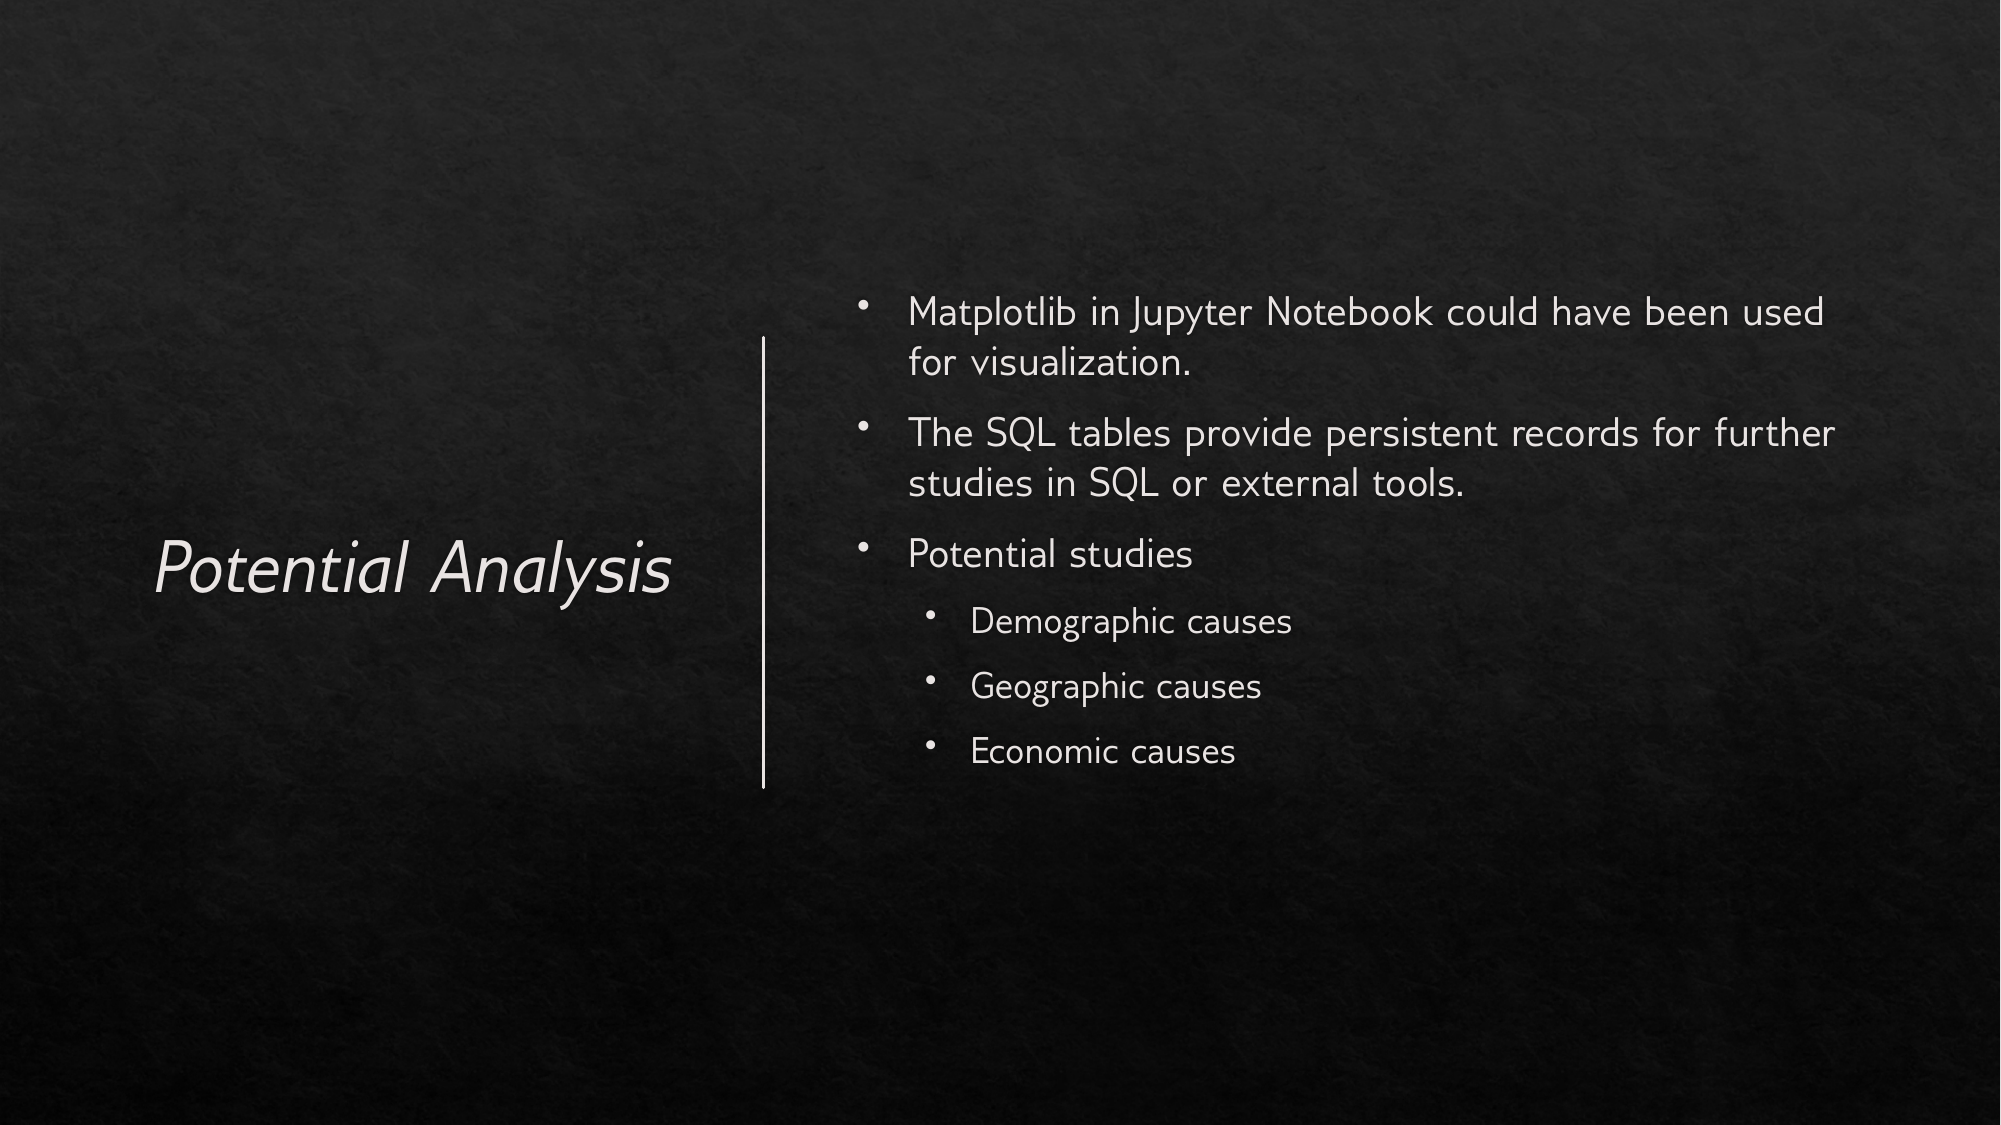

# Potential Analysis
Matplotlib in Jupyter Notebook could have been used for visualization.
The SQL tables provide persistent records for further studies in SQL or external tools.
Potential studies
Demographic causes
Geographic causes
Economic causes